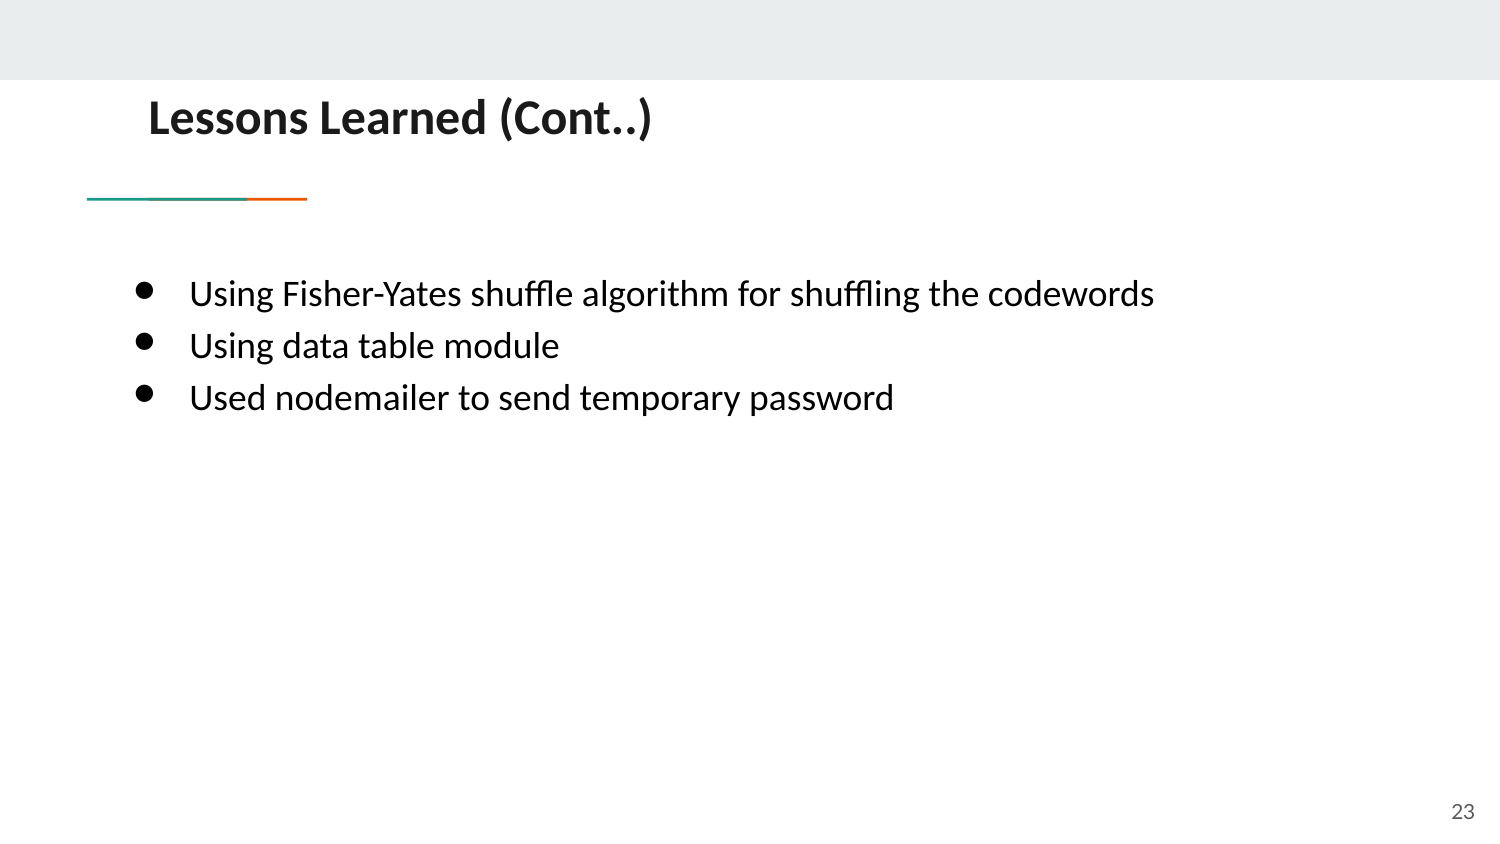

# Lessons Learned (Cont..)
Using Fisher-Yates shuffle algorithm for shuffling the codewords
Using data table module
Used nodemailer to send temporary password

23